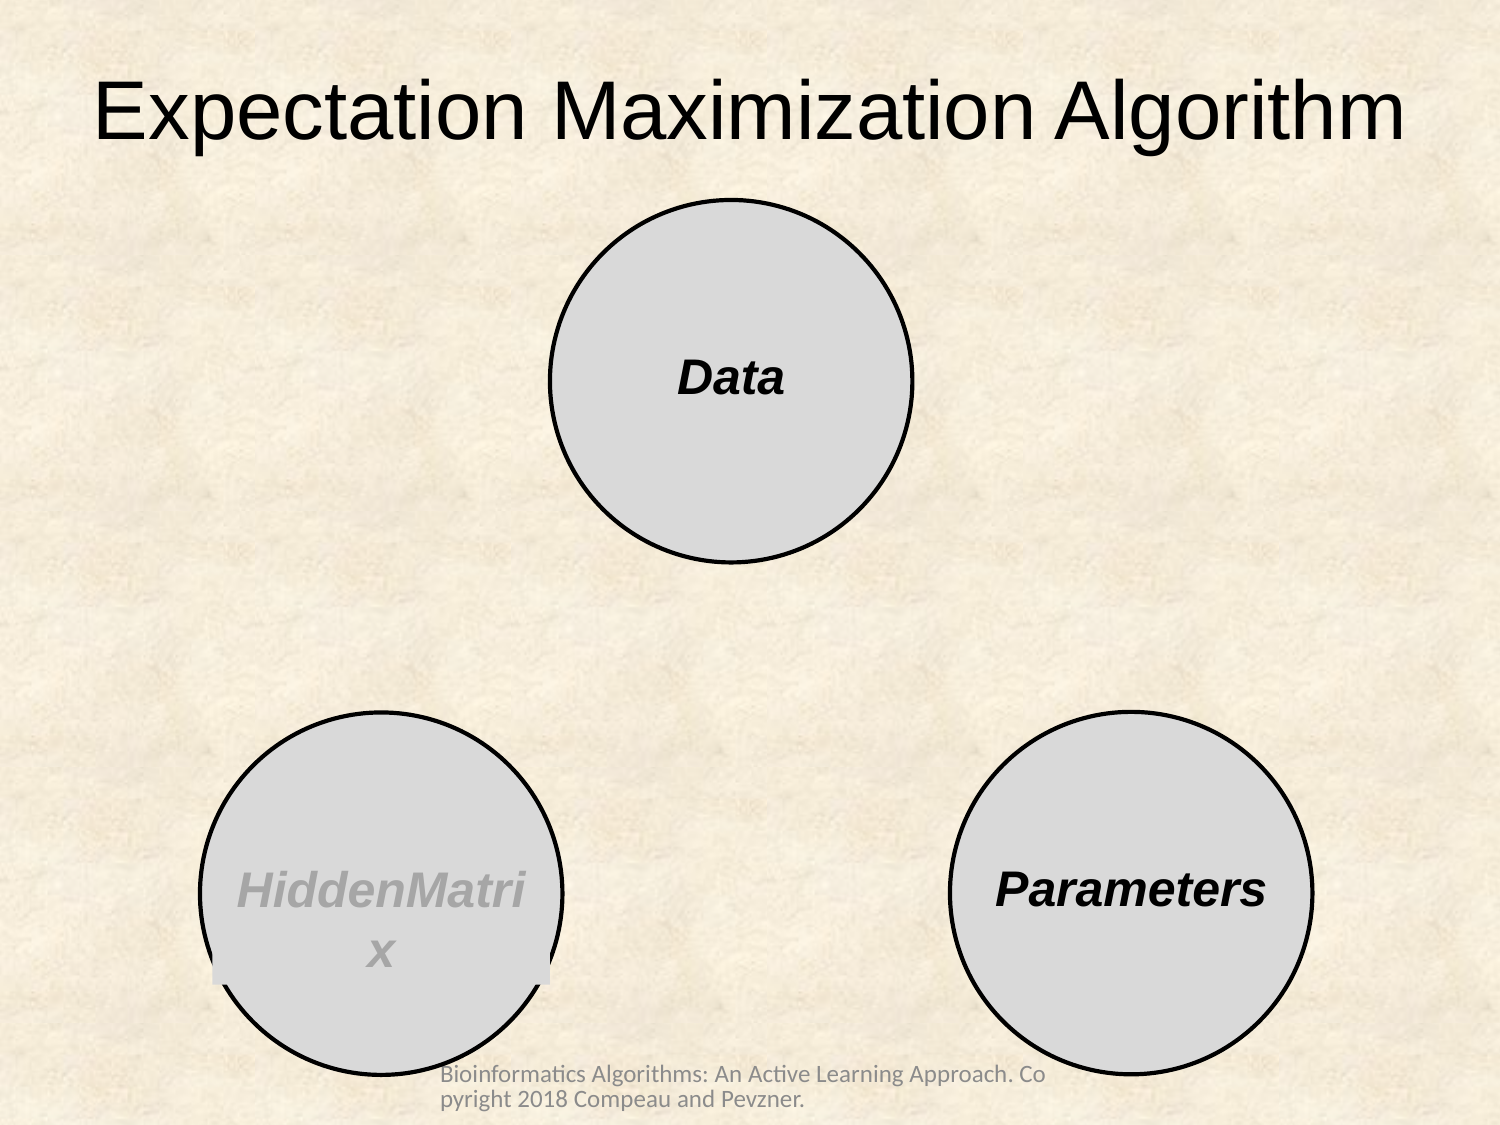

# Expectation Maximization Algorithm

Data

Parameters

HiddenMatrix
Bioinformatics Algorithms: An Active Learning Approach. Copyright 2018 Compeau and Pevzner.